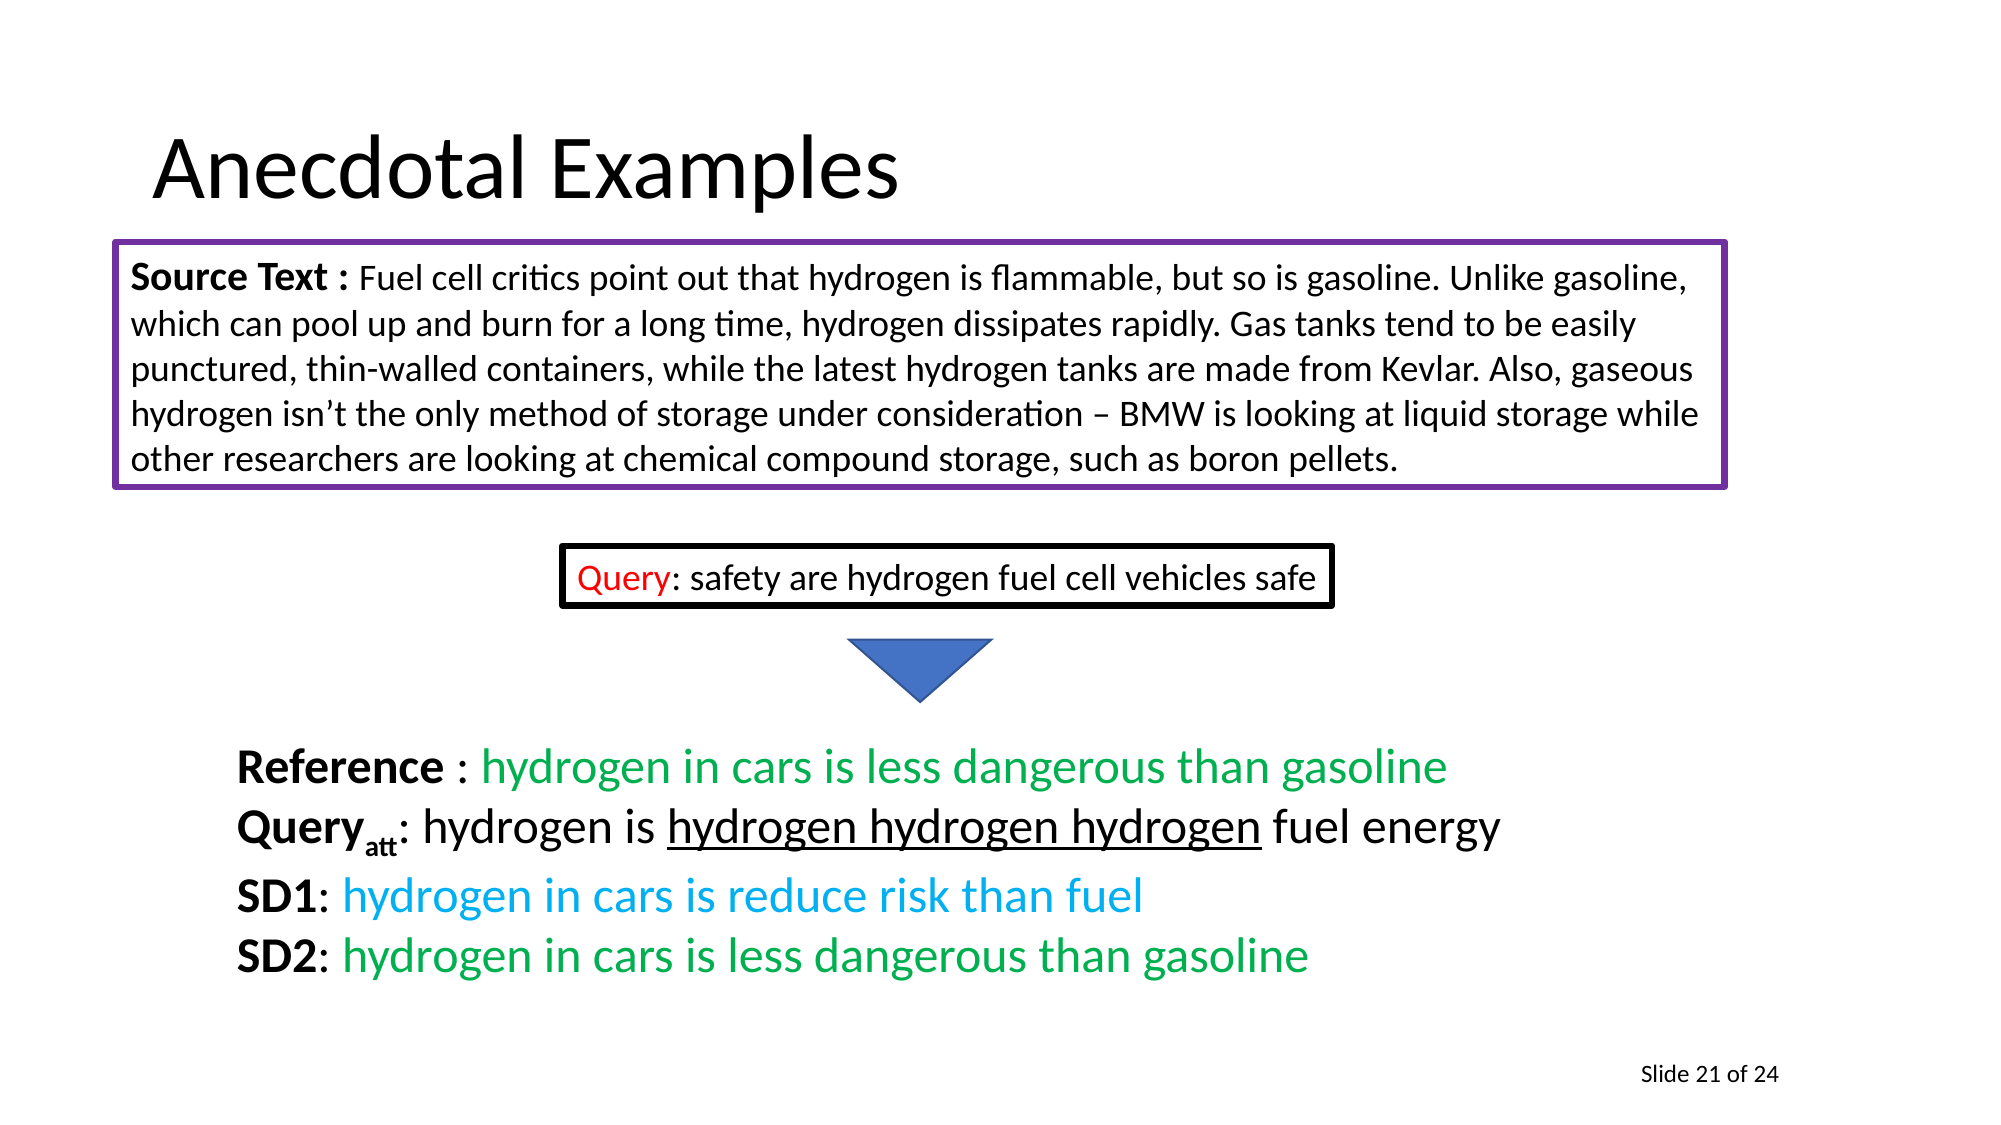

# Anecdotal Examples
Source Text : Fuel cell critics point out that hydrogen is flammable, but so is gasoline. Unlike gasoline,
which can pool up and burn for a long time, hydrogen dissipates rapidly. Gas tanks tend to be easily
punctured, thin-walled containers, while the latest hydrogen tanks are made from Kevlar. Also, gaseous
hydrogen isn’t the only method of storage under consideration – BMW is looking at liquid storage while
other researchers are looking at chemical compound storage, such as boron pellets.
Query: safety are hydrogen fuel cell vehicles safe

Reference : hydrogen in cars is less dangerous than gasoline
Queryatt: hydrogen is hydrogen hydrogen hydrogen fuel energy
SD1: hydrogen in cars is reduce risk than fuel
SD2: hydrogen in cars is less dangerous than gasoline